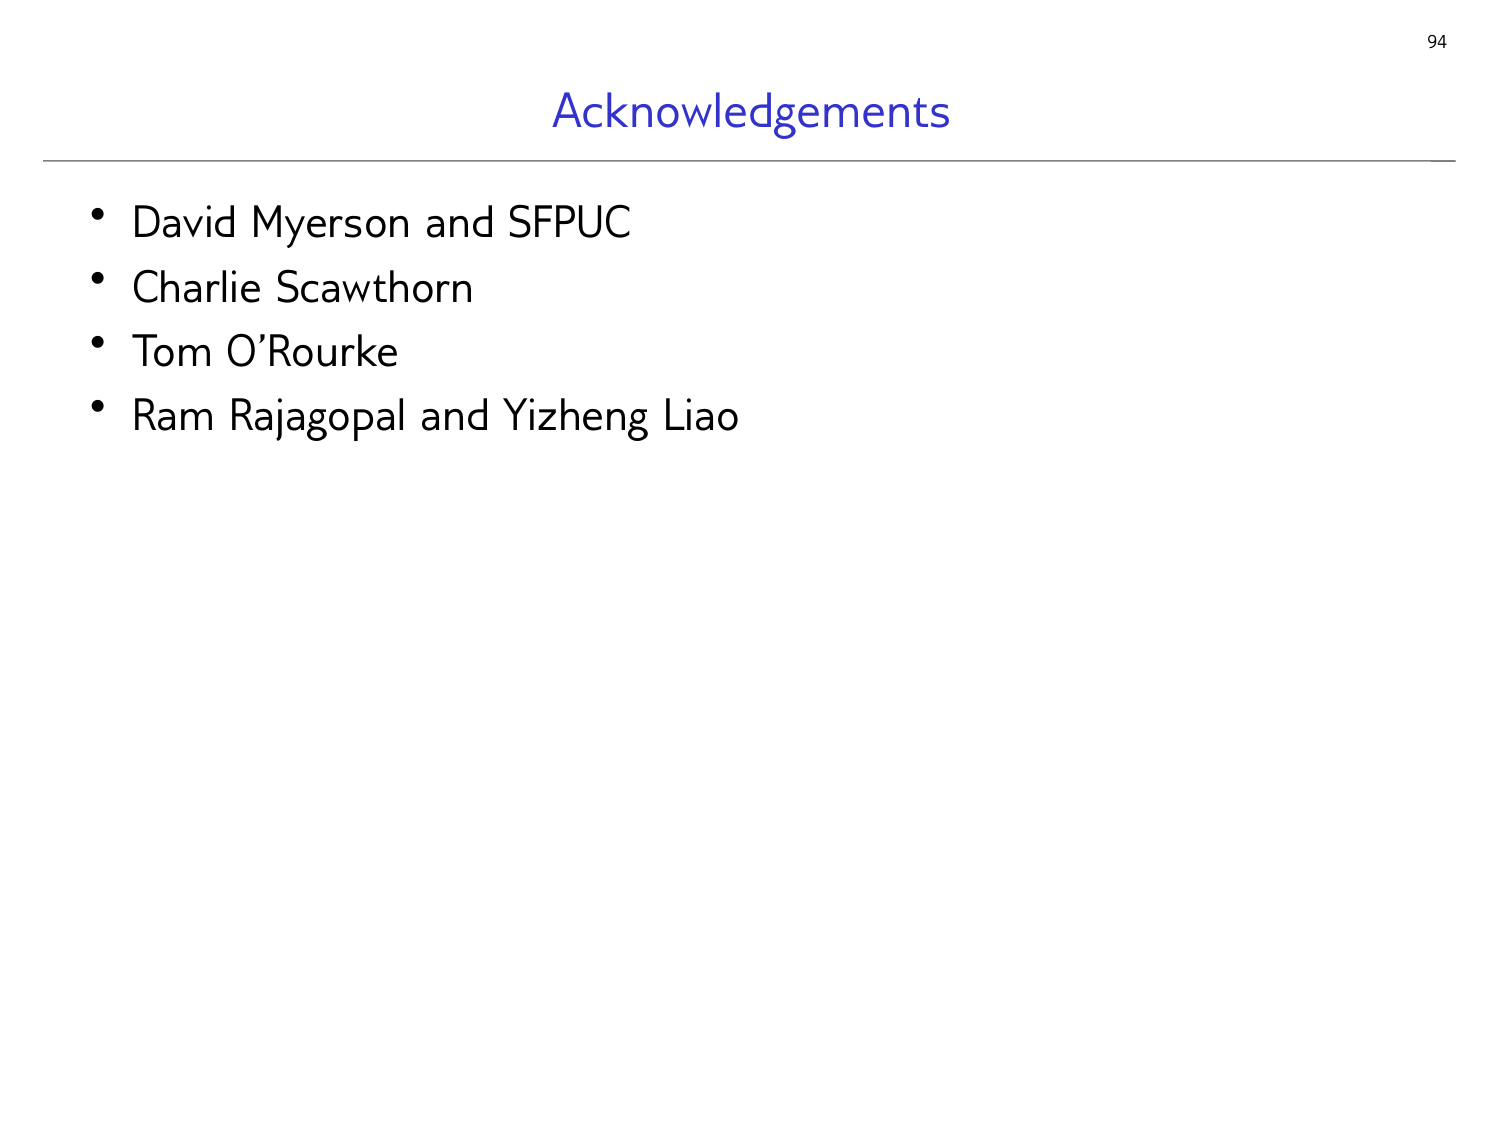

# Acknowledgements
David Myerson and SFPUC
Charlie Scawthorn
Tom O’Rourke
Ram Rajagopal and Yizheng Liao